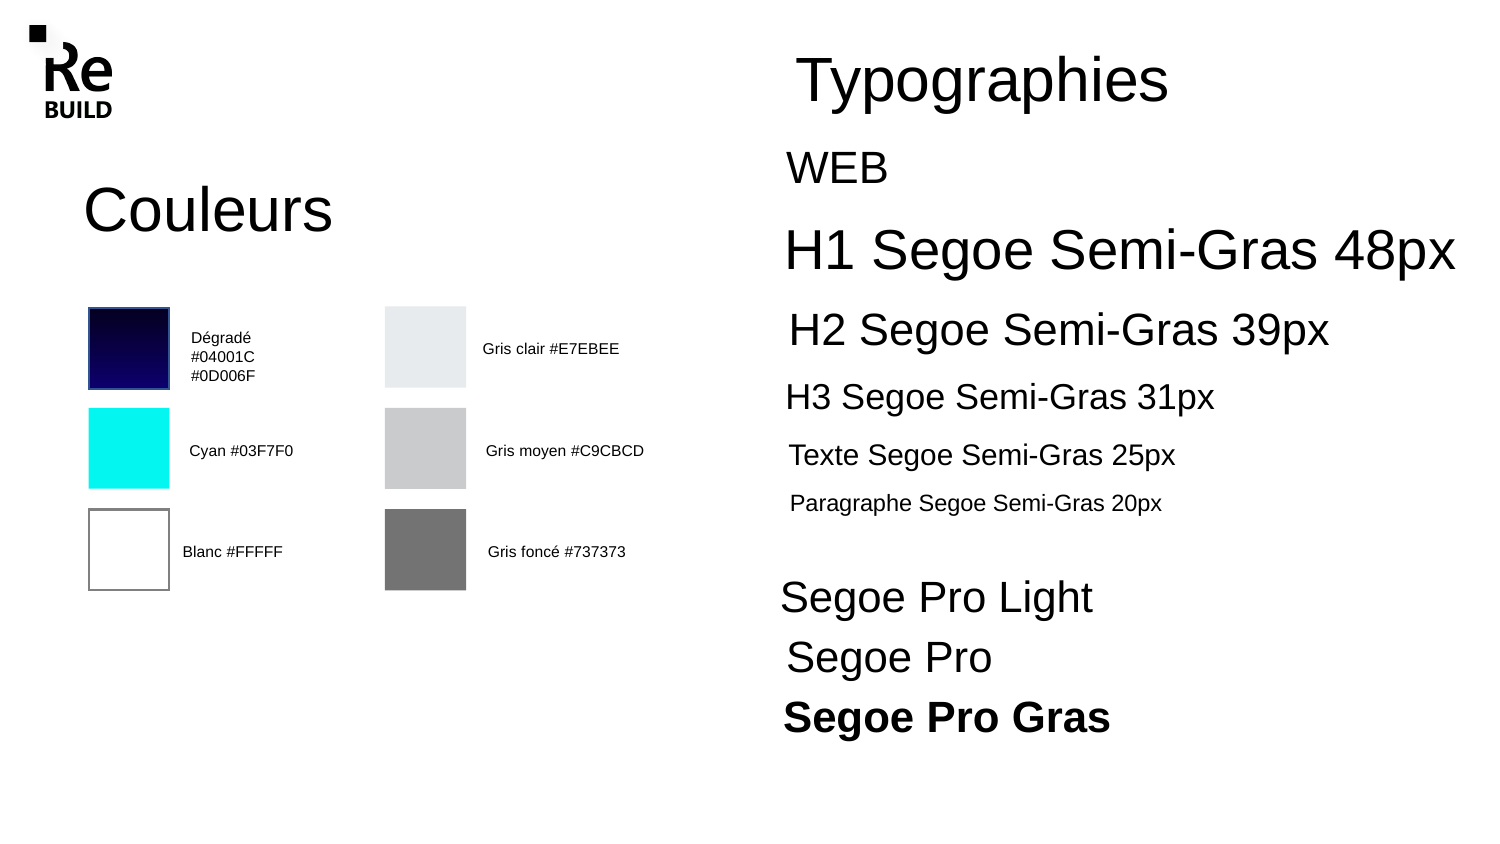

Typographies
WEB
Couleurs
H1 Segoe Semi-Gras 48px
H2 Segoe Semi-Gras 39px

Dégradé
#04001C
#0D006F
Gris clair #E7EBEE
H3 Segoe Semi-Gras 31px

Texte Segoe Semi-Gras 25px
Cyan #03F7F0
Gris moyen #C9CBCD
Paragraphe Segoe Semi-Gras 20px

Gris foncé #737373
Blanc #FFFFF
Segoe Pro Light
Segoe Pro
Segoe Pro Gras